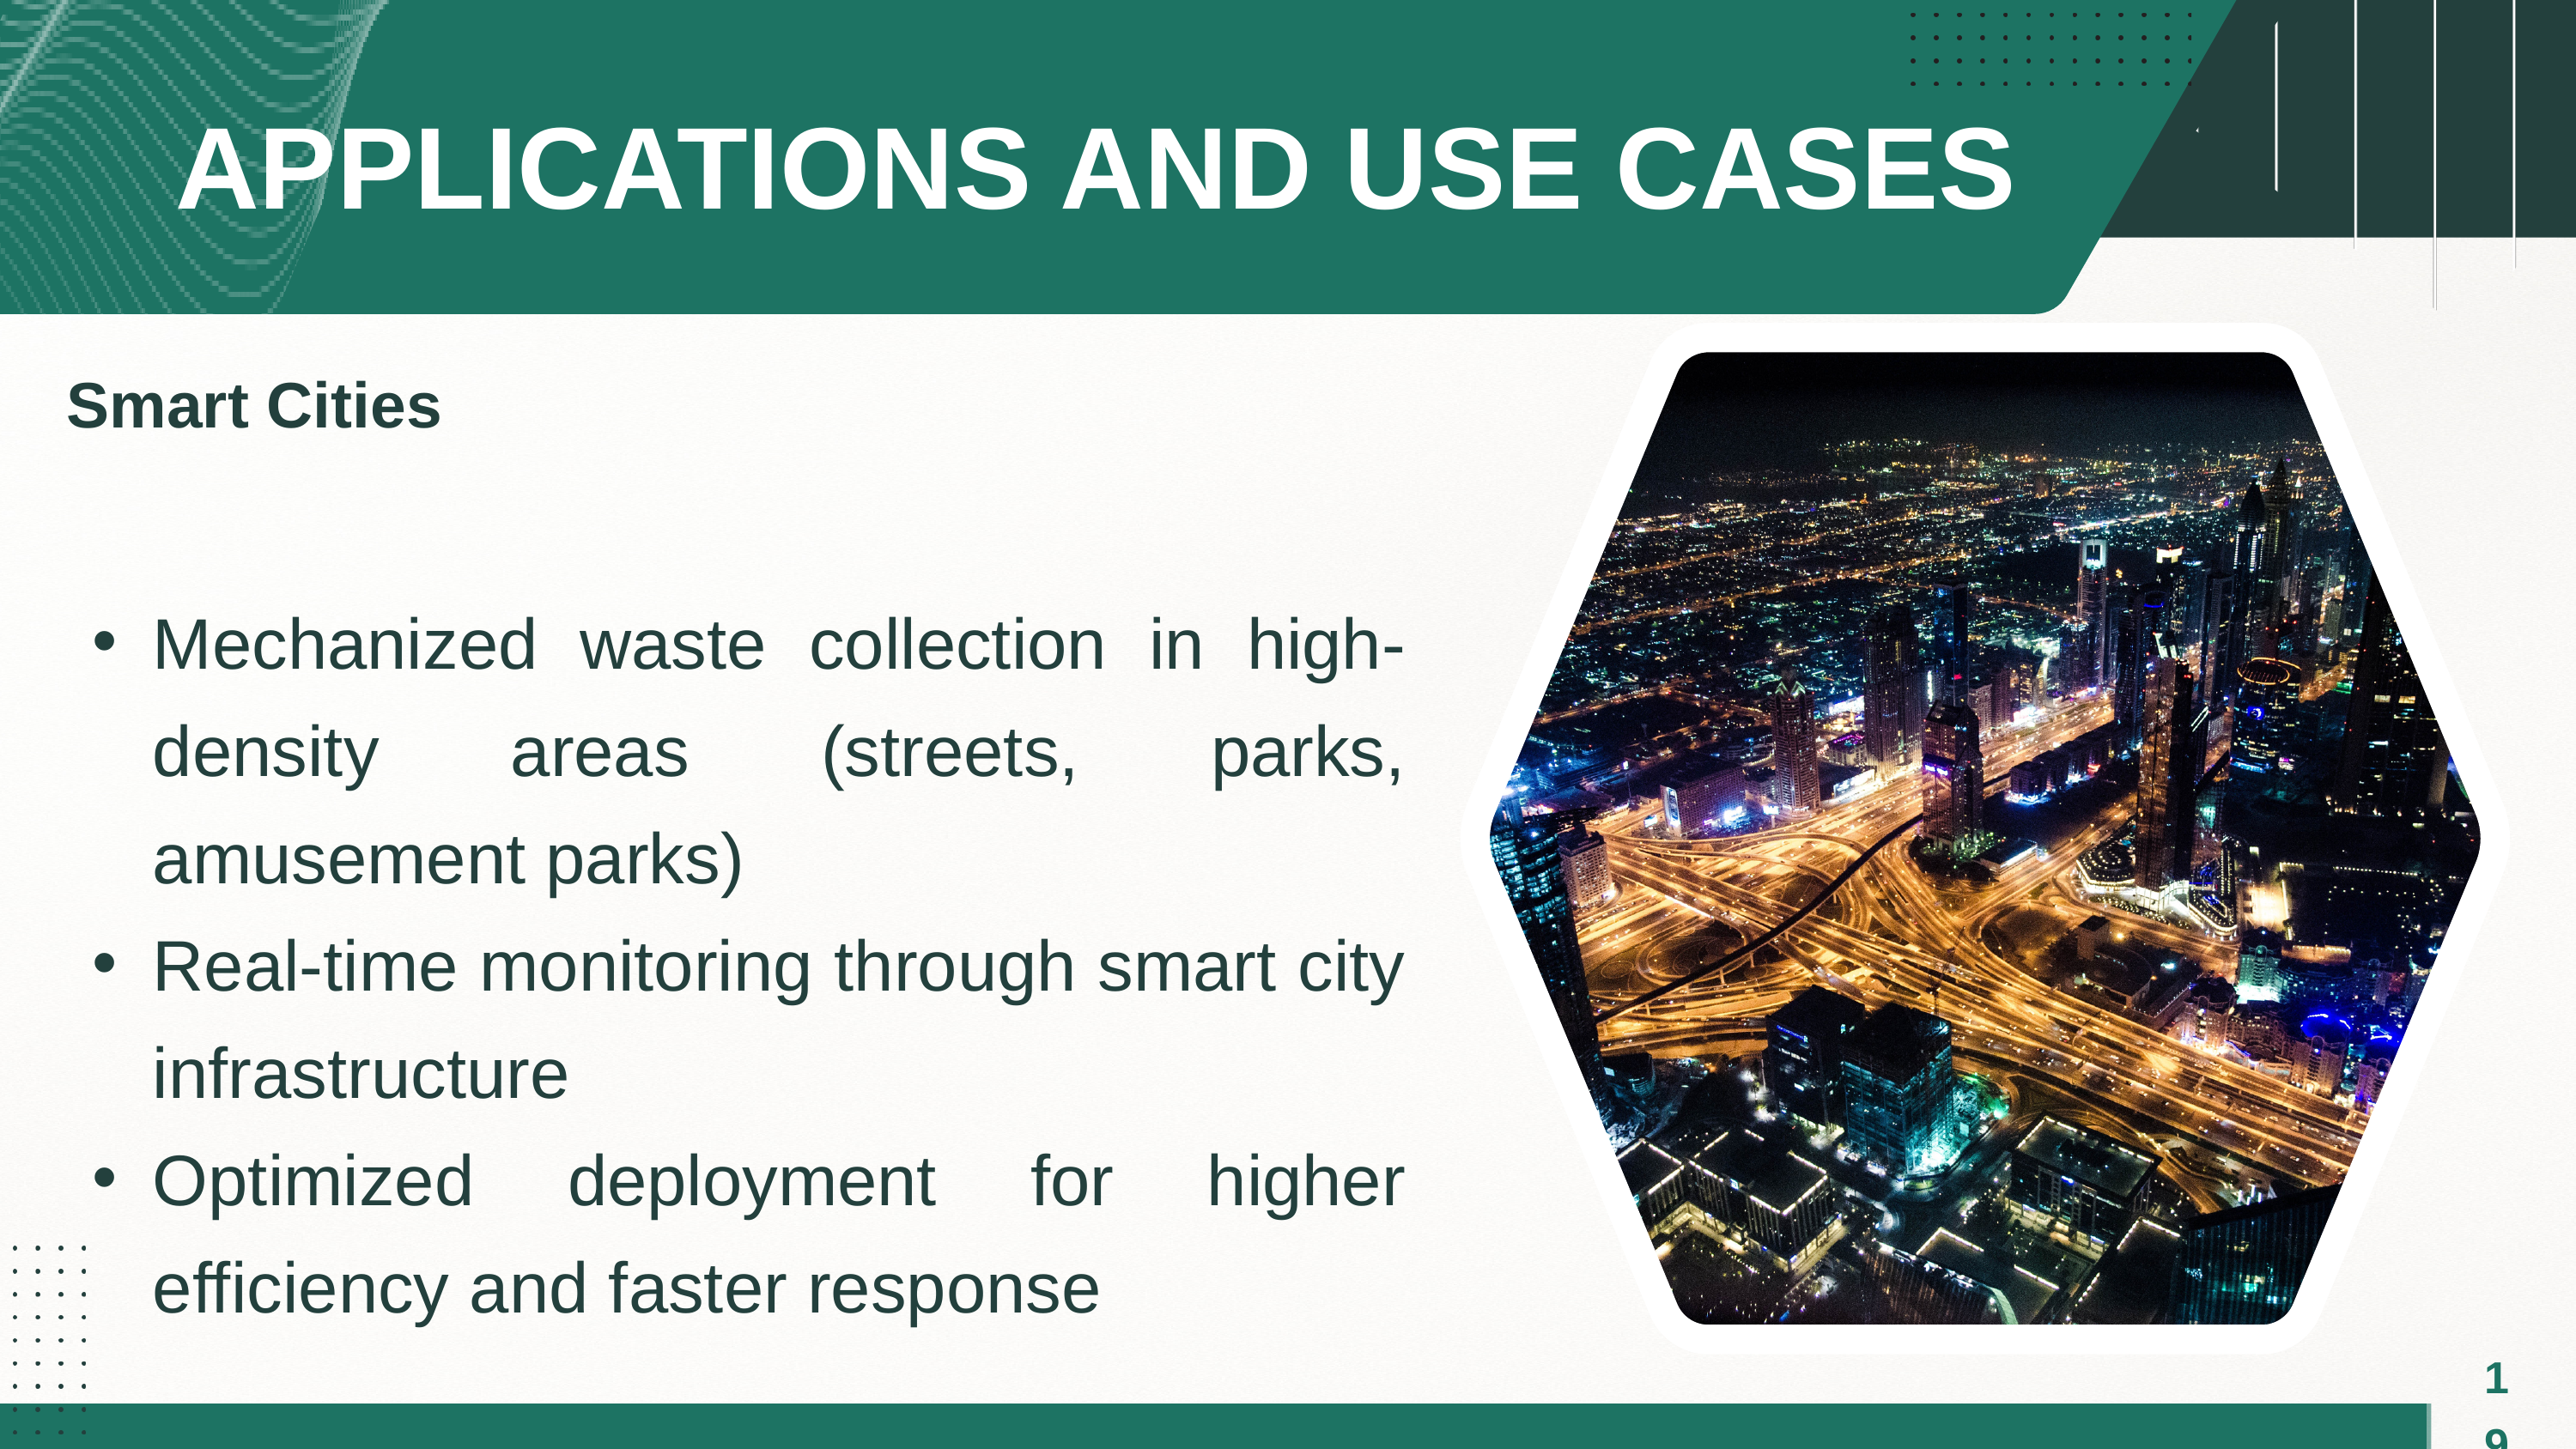

APPLICATIONS AND USE CASES

Smart Cities
Mechanized waste collection in high-density areas (streets, parks, amusement parks)
Real-time monitoring through smart city infrastructure
Optimized deployment for higher efficiency and faster response

19